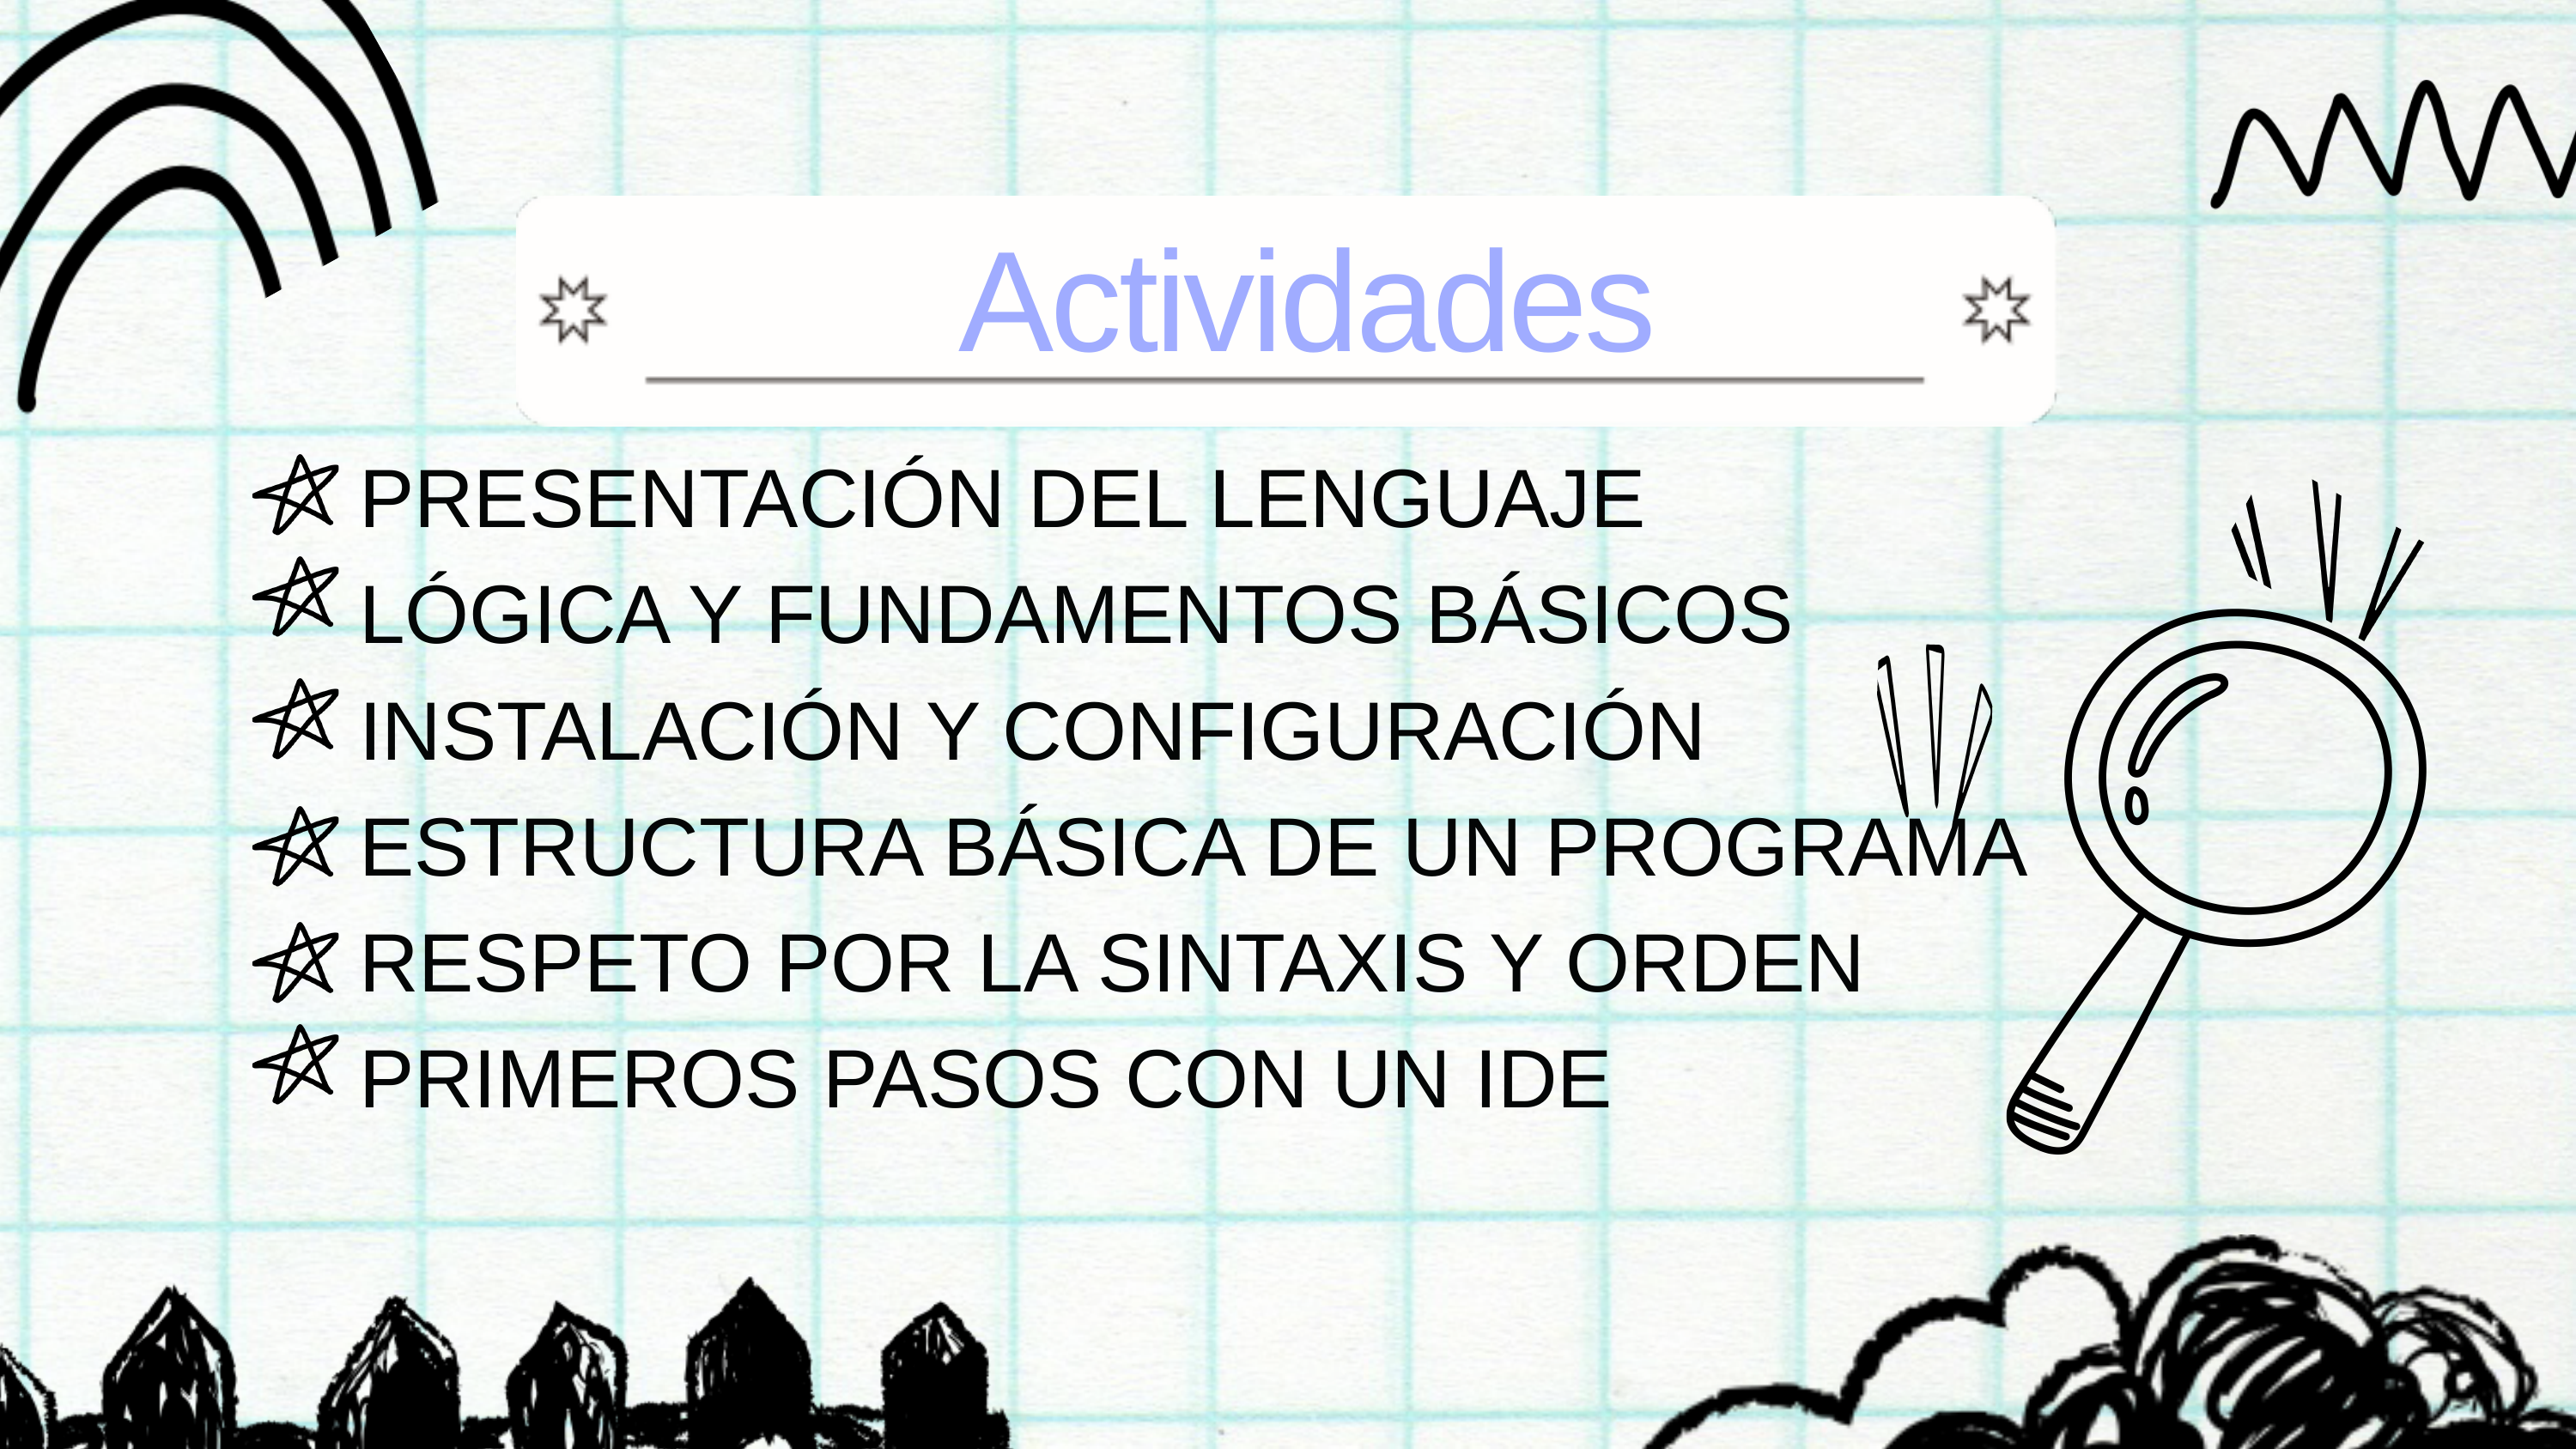

Actividades

PRESENTACIÓN DEL LENGUAJE
LÓGICA Y FUNDAMENTOS BÁSICOS
INSTALACIÓN Y CONFIGURACIÓN
ESTRUCTURA BÁSICA DE UN PROGRAMA
RESPETO POR LA SINTAXIS Y ORDEN
PRIMEROS PASOS CON UN IDE